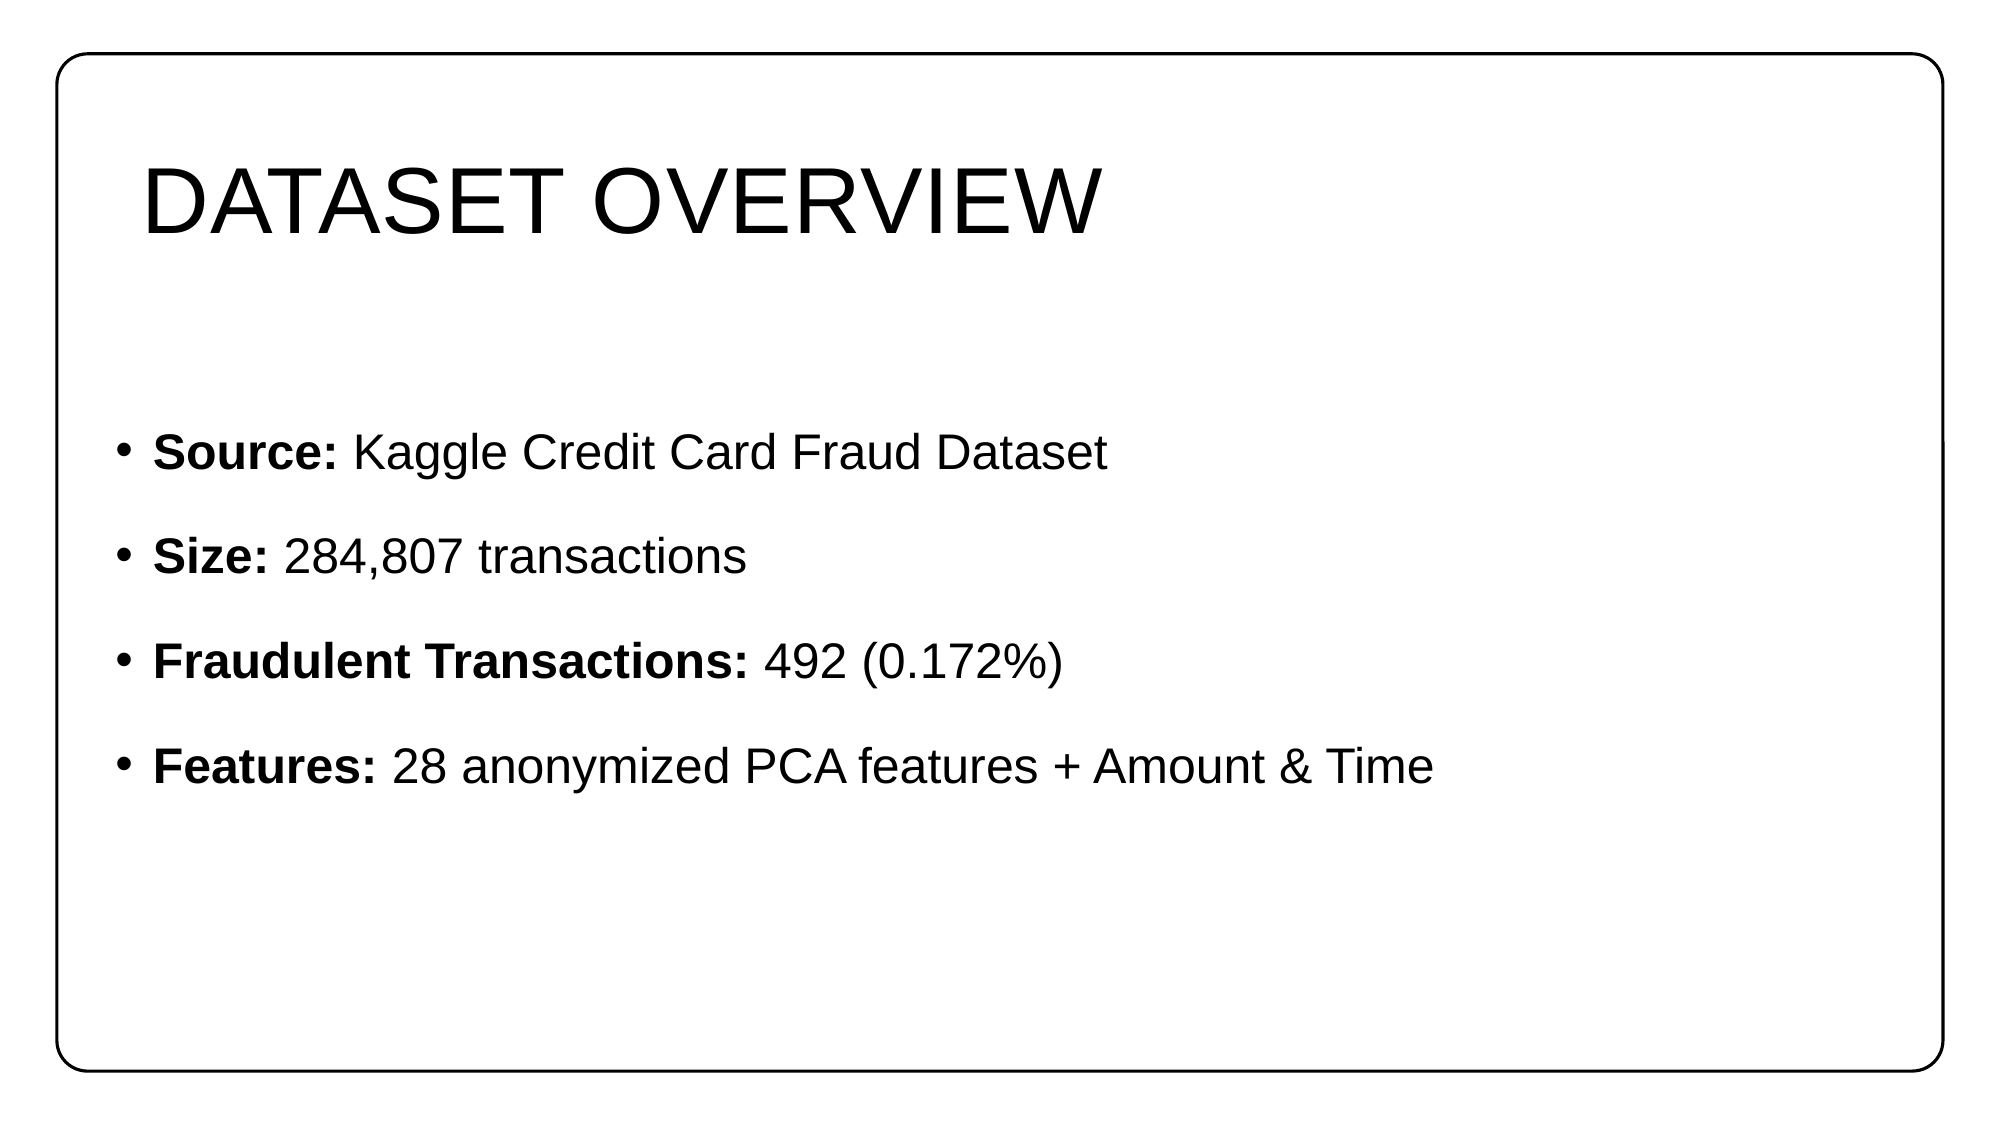

# DATASET OVERVIEW
Source: Kaggle Credit Card Fraud Dataset
Size: 284,807 transactions
Fraudulent Transactions: 492 (0.172%)
Features: 28 anonymized PCA features + Amount & Time